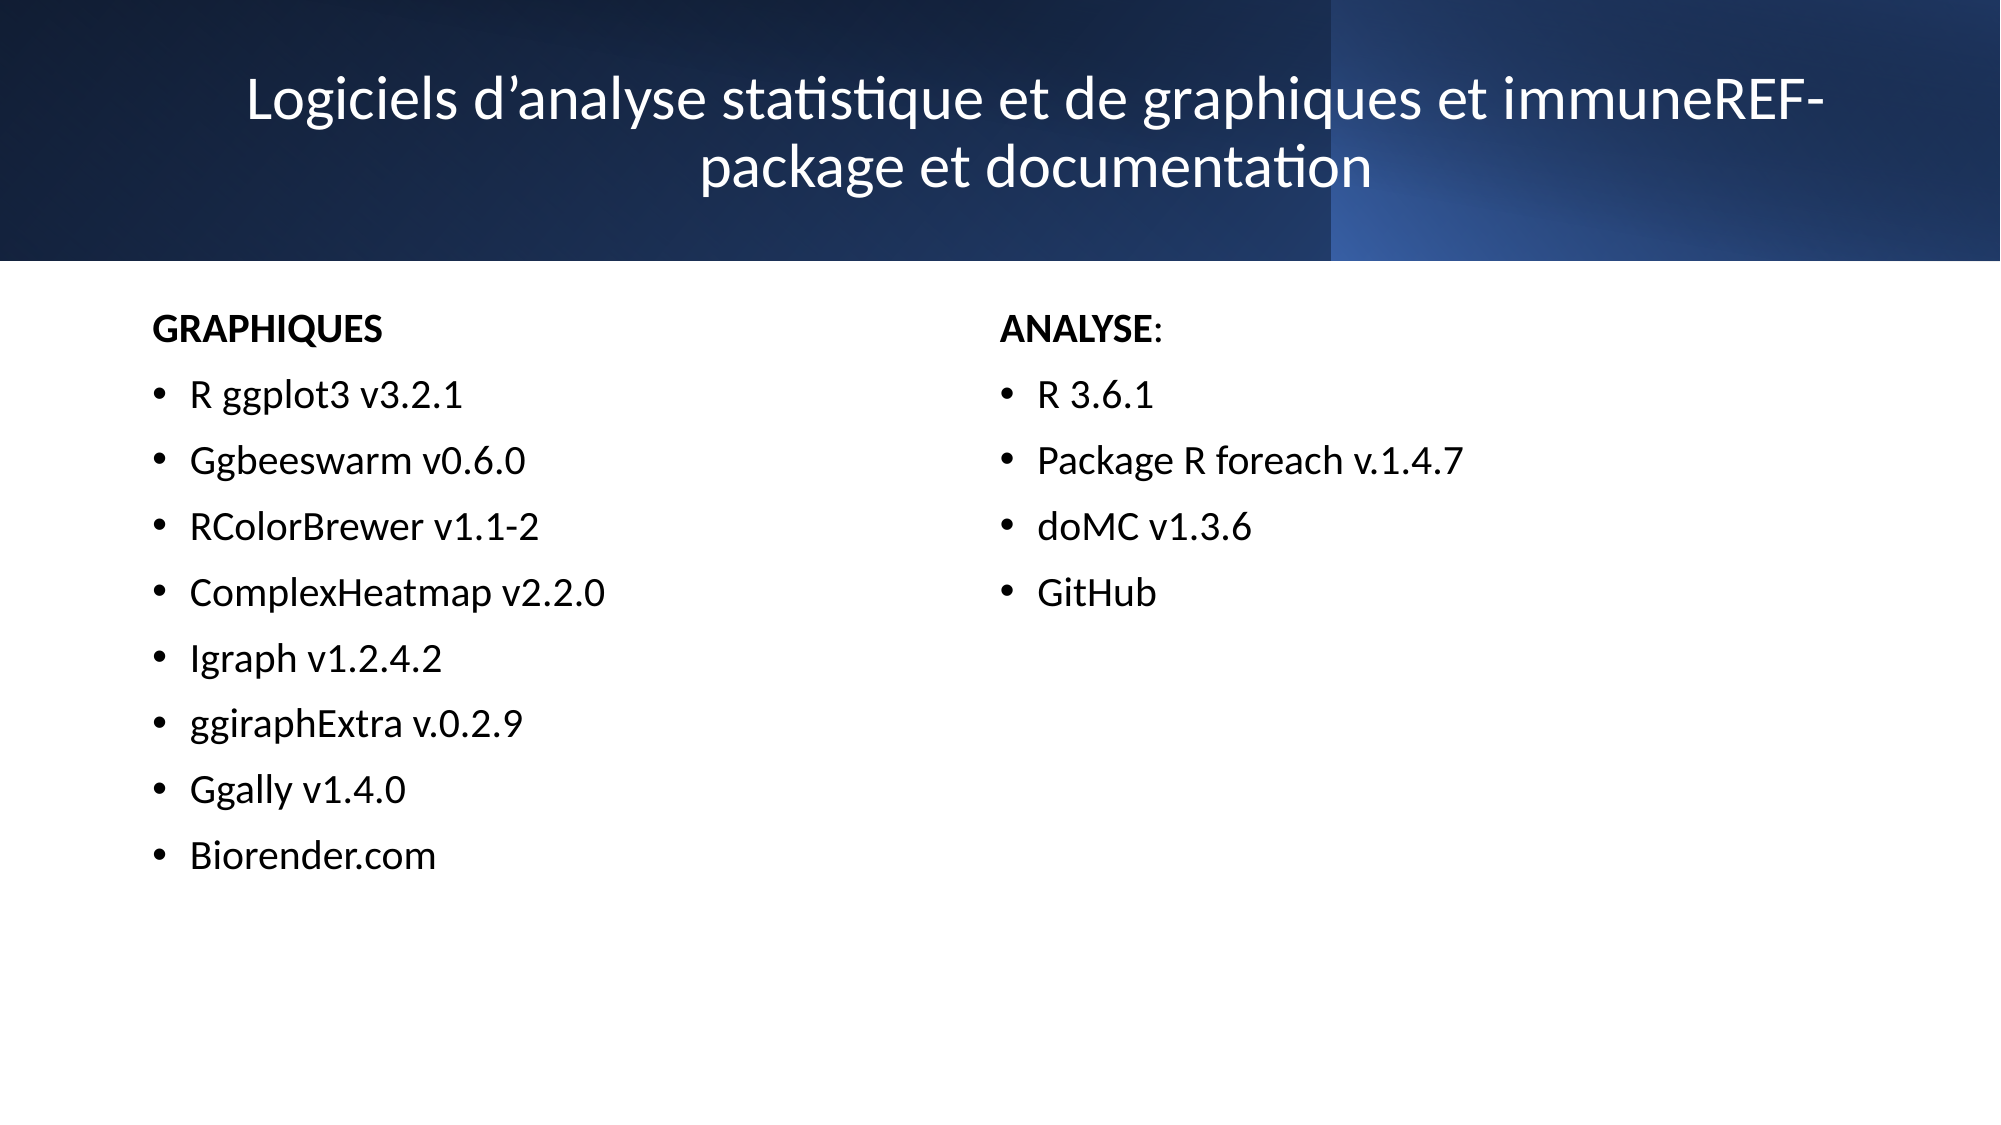

Logiciels d’analyse statistique et de graphiques et immuneREF-package et documentation
GRAPHIQUES
R ggplot3 v3.2.1
Ggbeeswarm v0.6.0
RColorBrewer v1.1-2
ComplexHeatmap v2.2.0
Igraph v1.2.4.2
ggiraphExtra v.0.2.9
Ggally v1.4.0
Biorender.com

ANALYSE:
R 3.6.1
Package R foreach v.1.4.7
doMC v1.3.6
GitHub